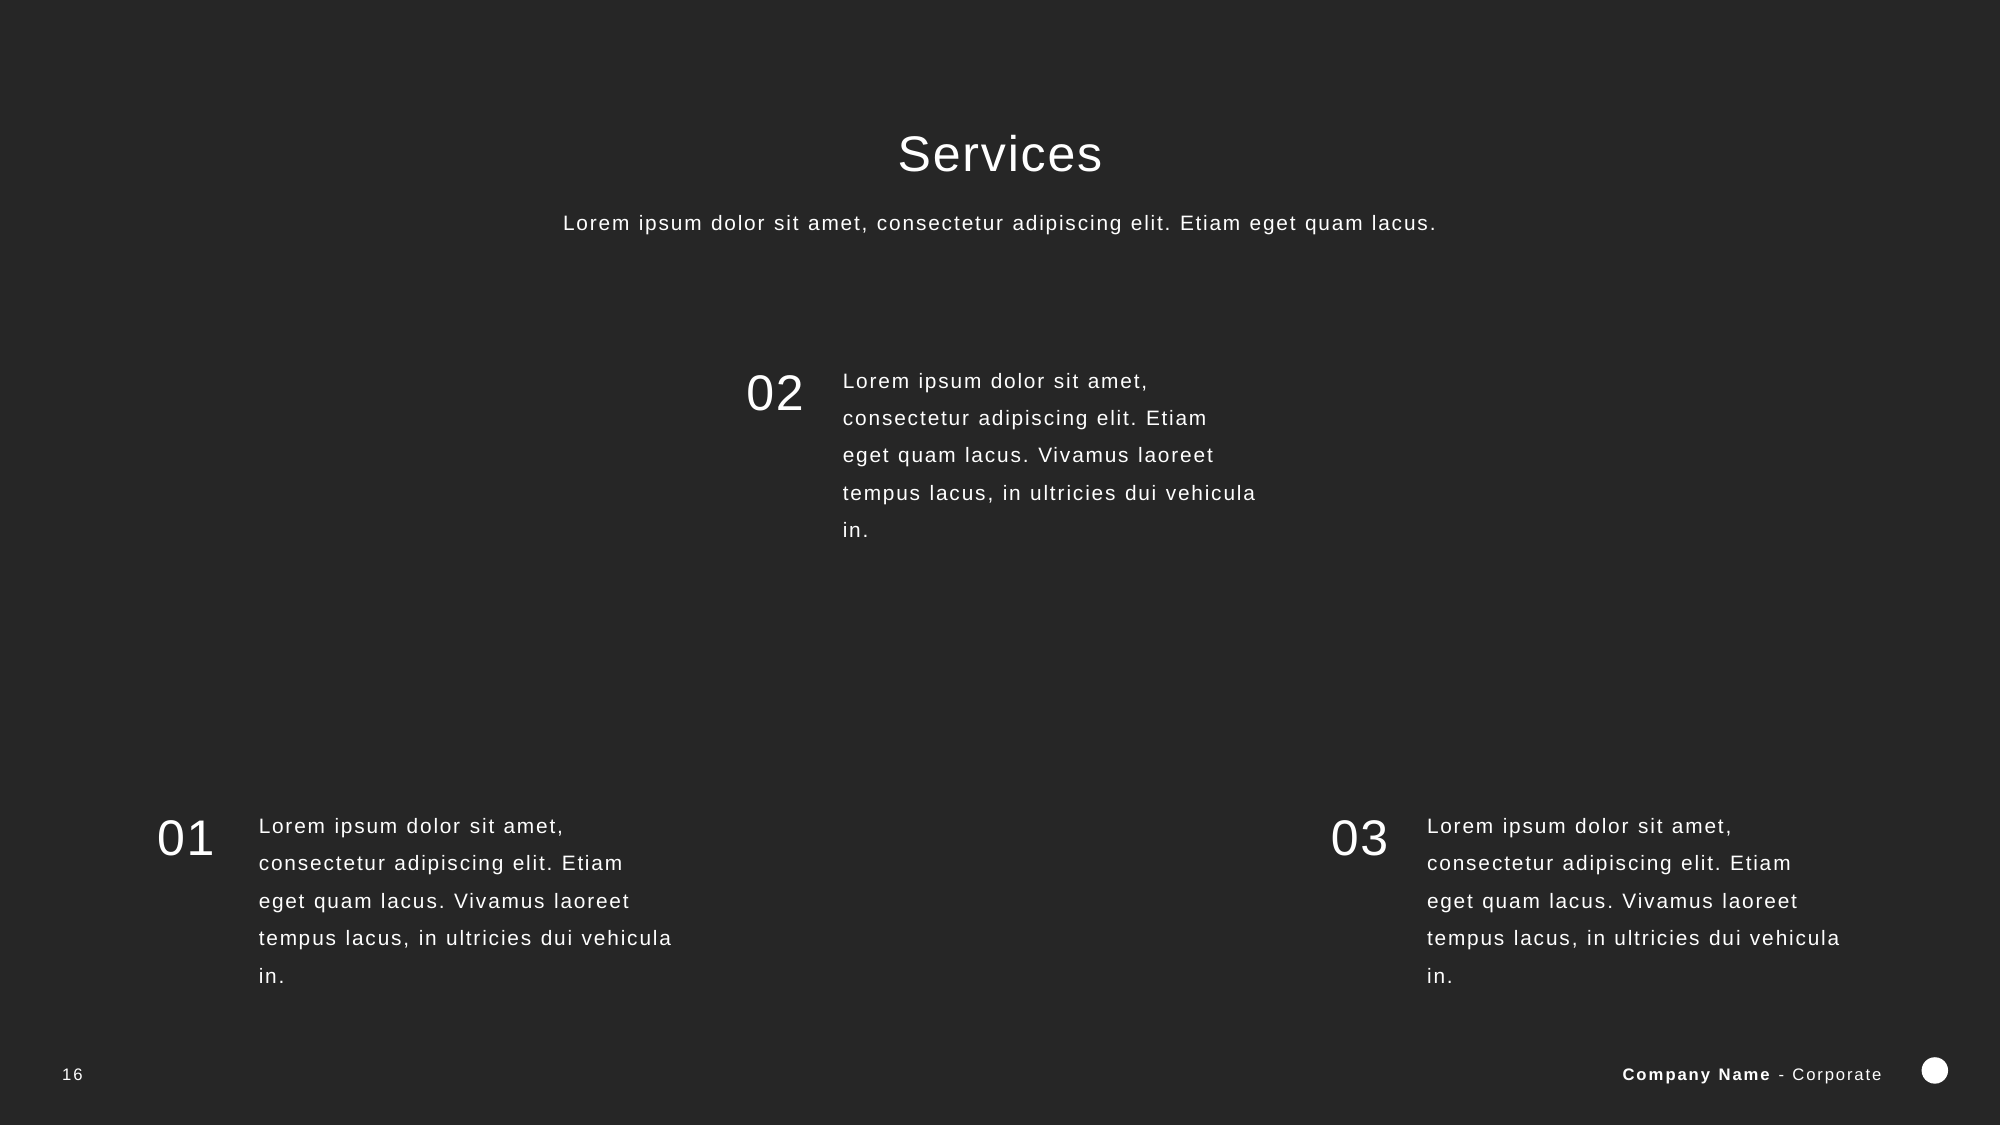

Services
Lorem ipsum dolor sit amet, consectetur adipiscing elit. Etiam eget quam lacus.
02
Lorem ipsum dolor sit amet, consectetur adipiscing elit. Etiam eget quam lacus. Vivamus laoreet tempus lacus, in ultricies dui vehicula in.

01
03
Lorem ipsum dolor sit amet, consectetur adipiscing elit. Etiam eget quam lacus. Vivamus laoreet tempus lacus, in ultricies dui vehicula in.
Lorem ipsum dolor sit amet, consectetur adipiscing elit. Etiam eget quam lacus. Vivamus laoreet tempus lacus, in ultricies dui vehicula in.
16
Company Name - Corporate